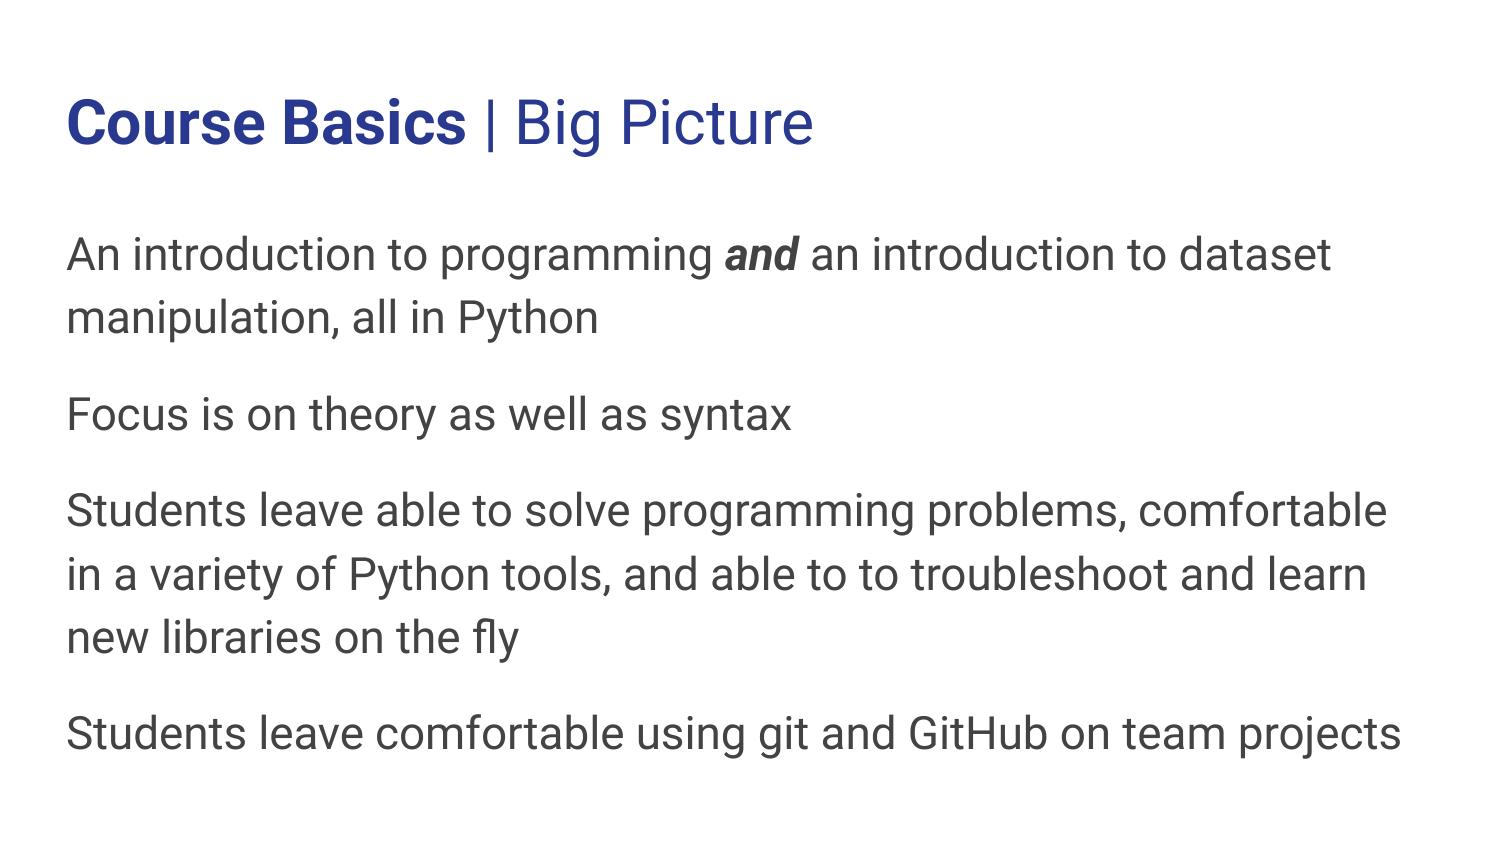

# Course Basics | Big Picture
An introduction to programming and an introduction to dataset manipulation, all in Python
Focus is on theory as well as syntax
Students leave able to solve programming problems, comfortable in a variety of Python tools, and able to to troubleshoot and learn new libraries on the fly
Students leave comfortable using git and GitHub on team projects